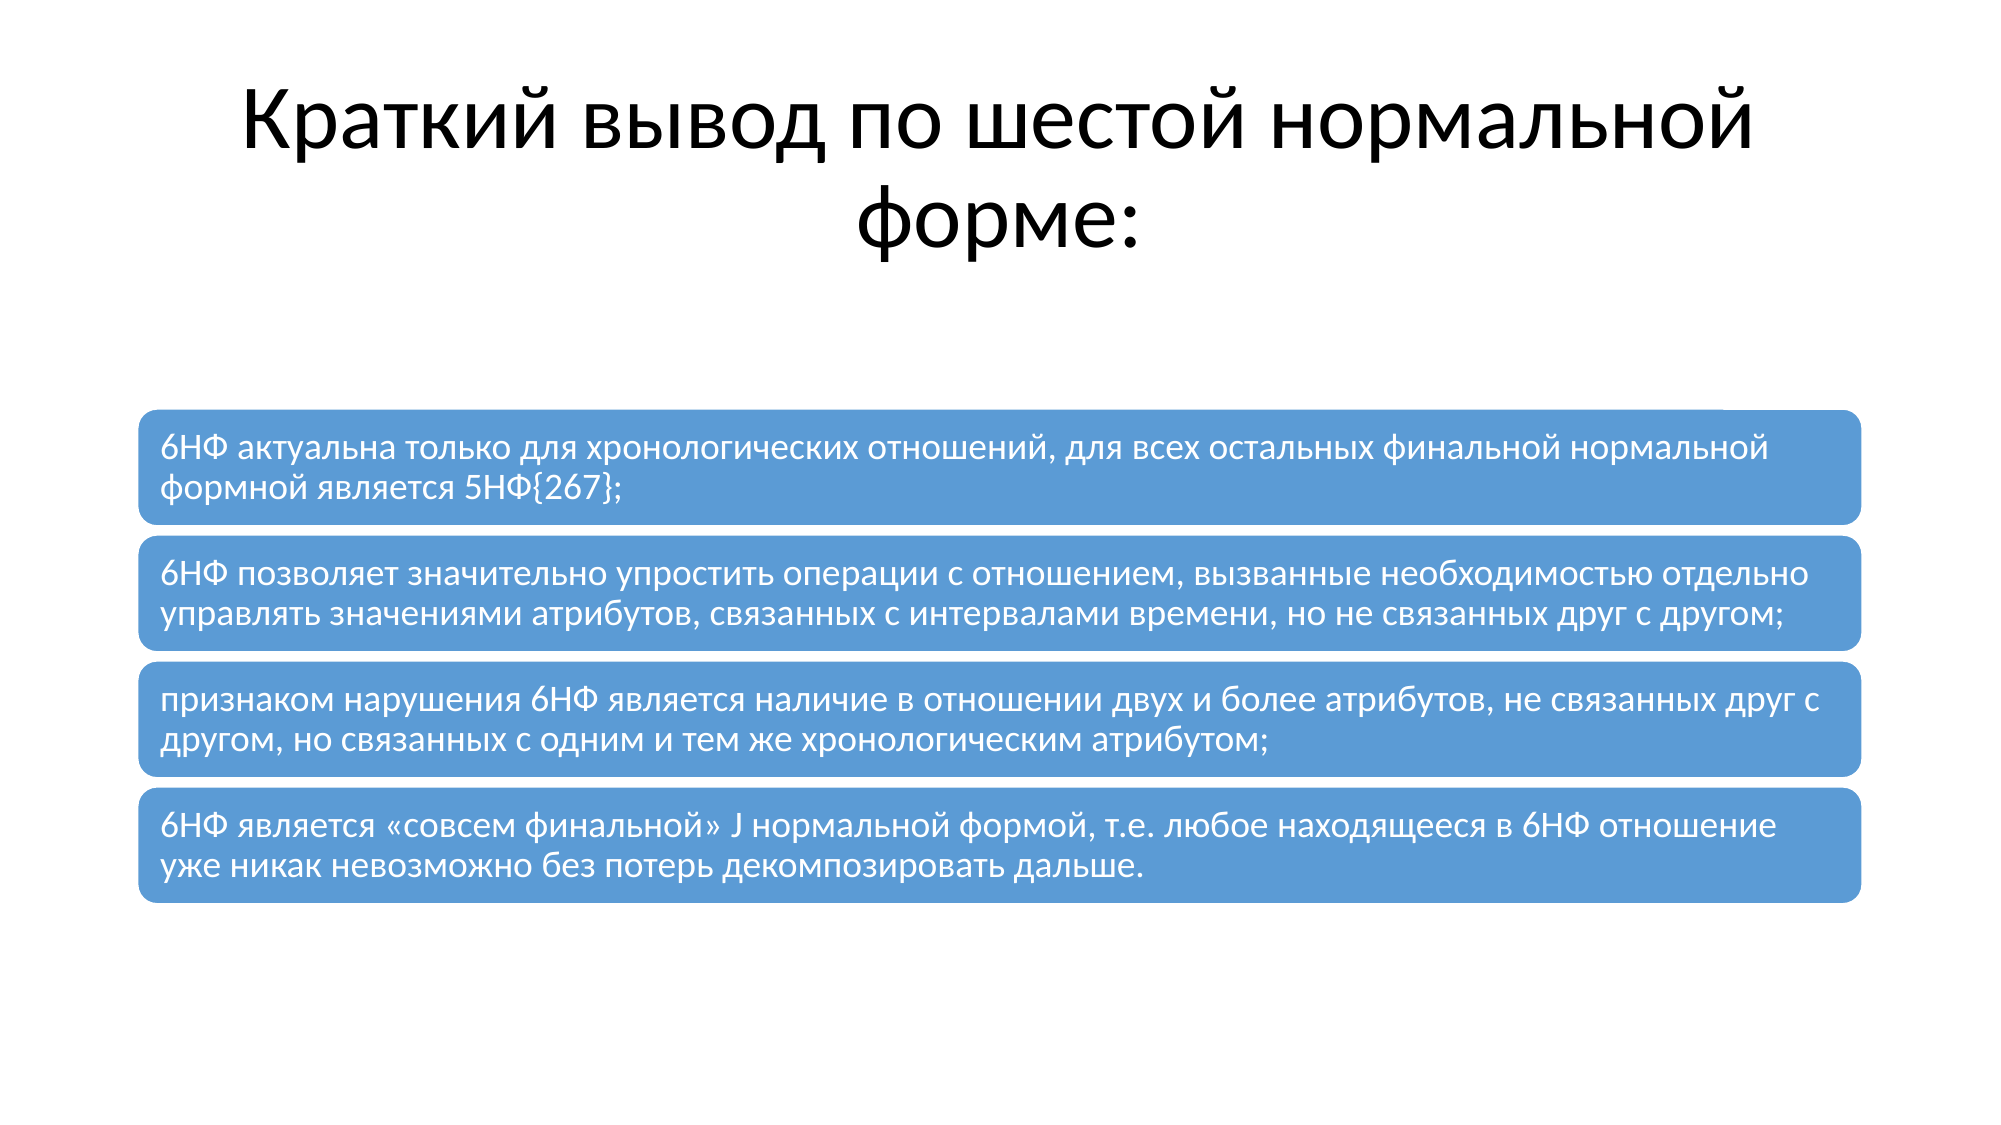

# Краткий вывод по шестой нормальной форме:
6НФ актуальна только для хронологических отношений, для всех остальных финальной нормальной формной является 5НФ{267};
6НФ позволяет значительно упростить операции с отношением, вызванные необходимостью отдельно управлять значениями атрибутов, связанных с интервалами времени, но не связанных друг с другом;
признаком нарушения 6НФ является наличие в отношении двух и более атрибутов, не связанных друг с другом, но связанных с одним и тем же хронологическим атрибутом;
6НФ является «совсем финальной» J нормальной формой, т.е. любое находящееся в 6НФ отношение уже никак невозможно без потерь декомпозировать дальше.